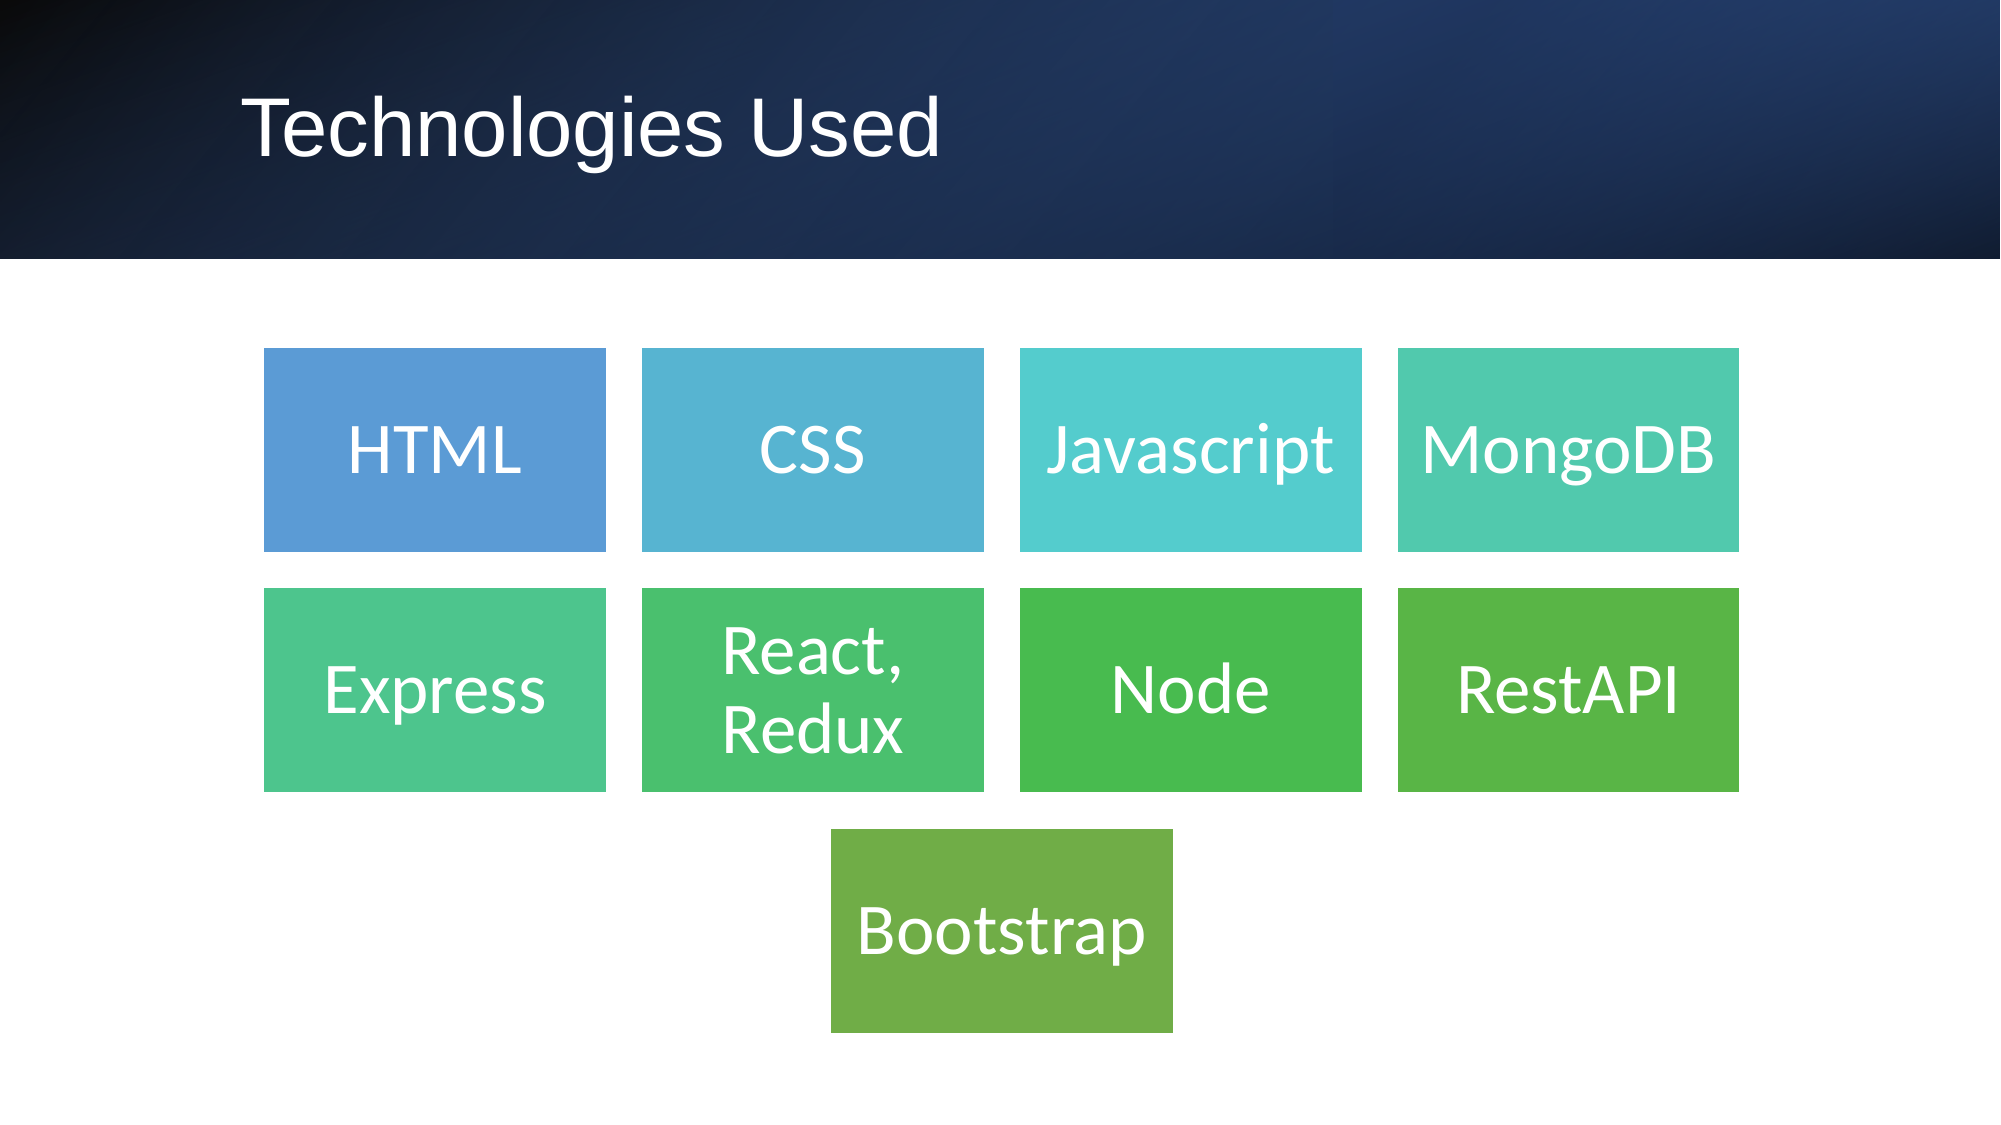

# Technologies Used
HTML
CSS
Javascript
MongoDB
Express
React, Redux
Node
RestAPI
Bootstrap